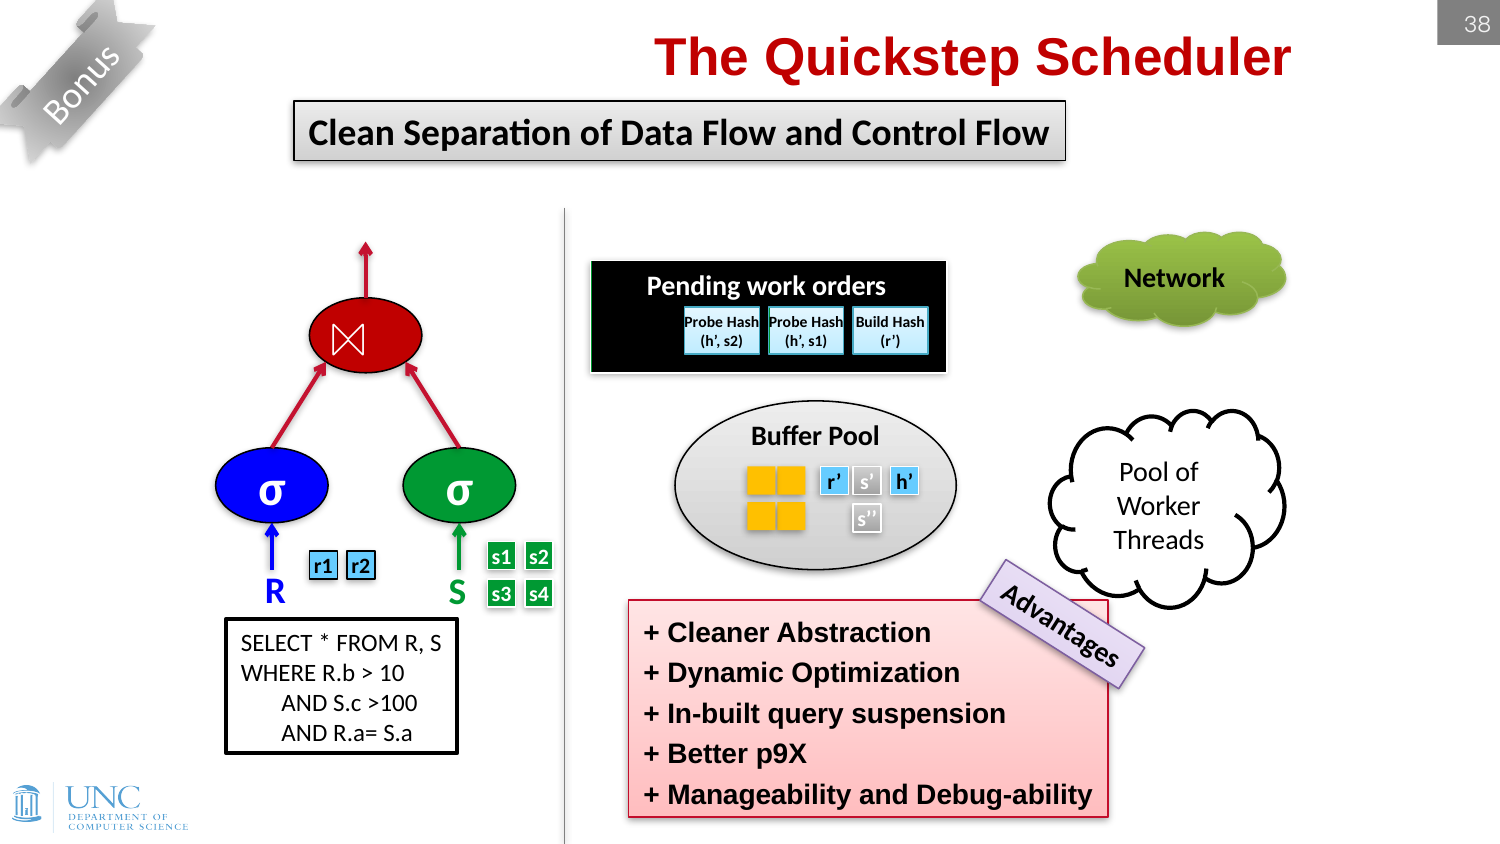

#
38
The Quickstep Scheduler
Bonus
Clean Separation of Data Flow and Control Flow
Network

Pending work orders
⨝
Probe Hash (h’, s2)
Probe Hash (h’, s1)
Build Hash (r’)
Buffer Pool

Pool of Worker Threads
σ
σ

r’
s’
h’

s’’
s1
s2
r1
r2
R
S
s3
s4
Advantages
+ Cleaner Abstraction
+ Dynamic Optimization
+ In-built query suspension
+ Better p9X
+ Manageability and Debug-ability
SELECT * FROM R, S
WHERE R.b > 10
       AND S.c >100
       AND R.a= S.a